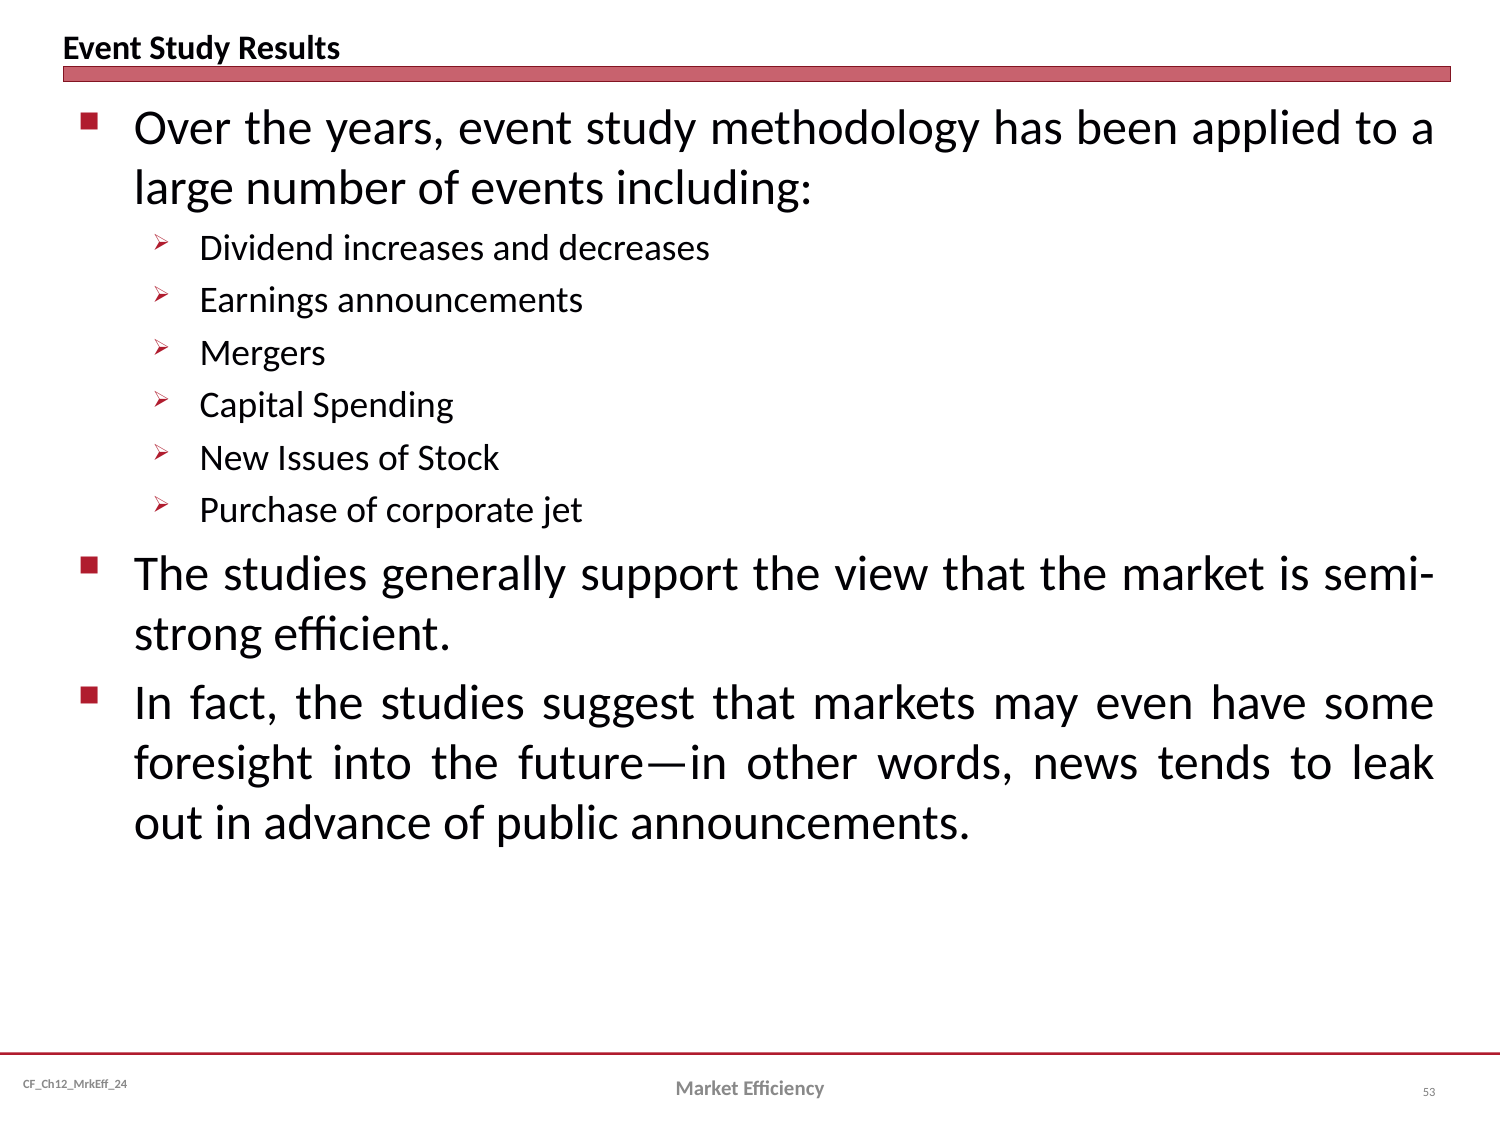

# Event Study Results
Over the years, event study methodology has been applied to a large number of events including:
Dividend increases and decreases
Earnings announcements
Mergers
Capital Spending
New Issues of Stock
Purchase of corporate jet
The studies generally support the view that the market is semi-strong efficient.
In fact, the studies suggest that markets may even have some foresight into the future—in other words, news tends to leak out in advance of public announcements.
Market Efficiency
53